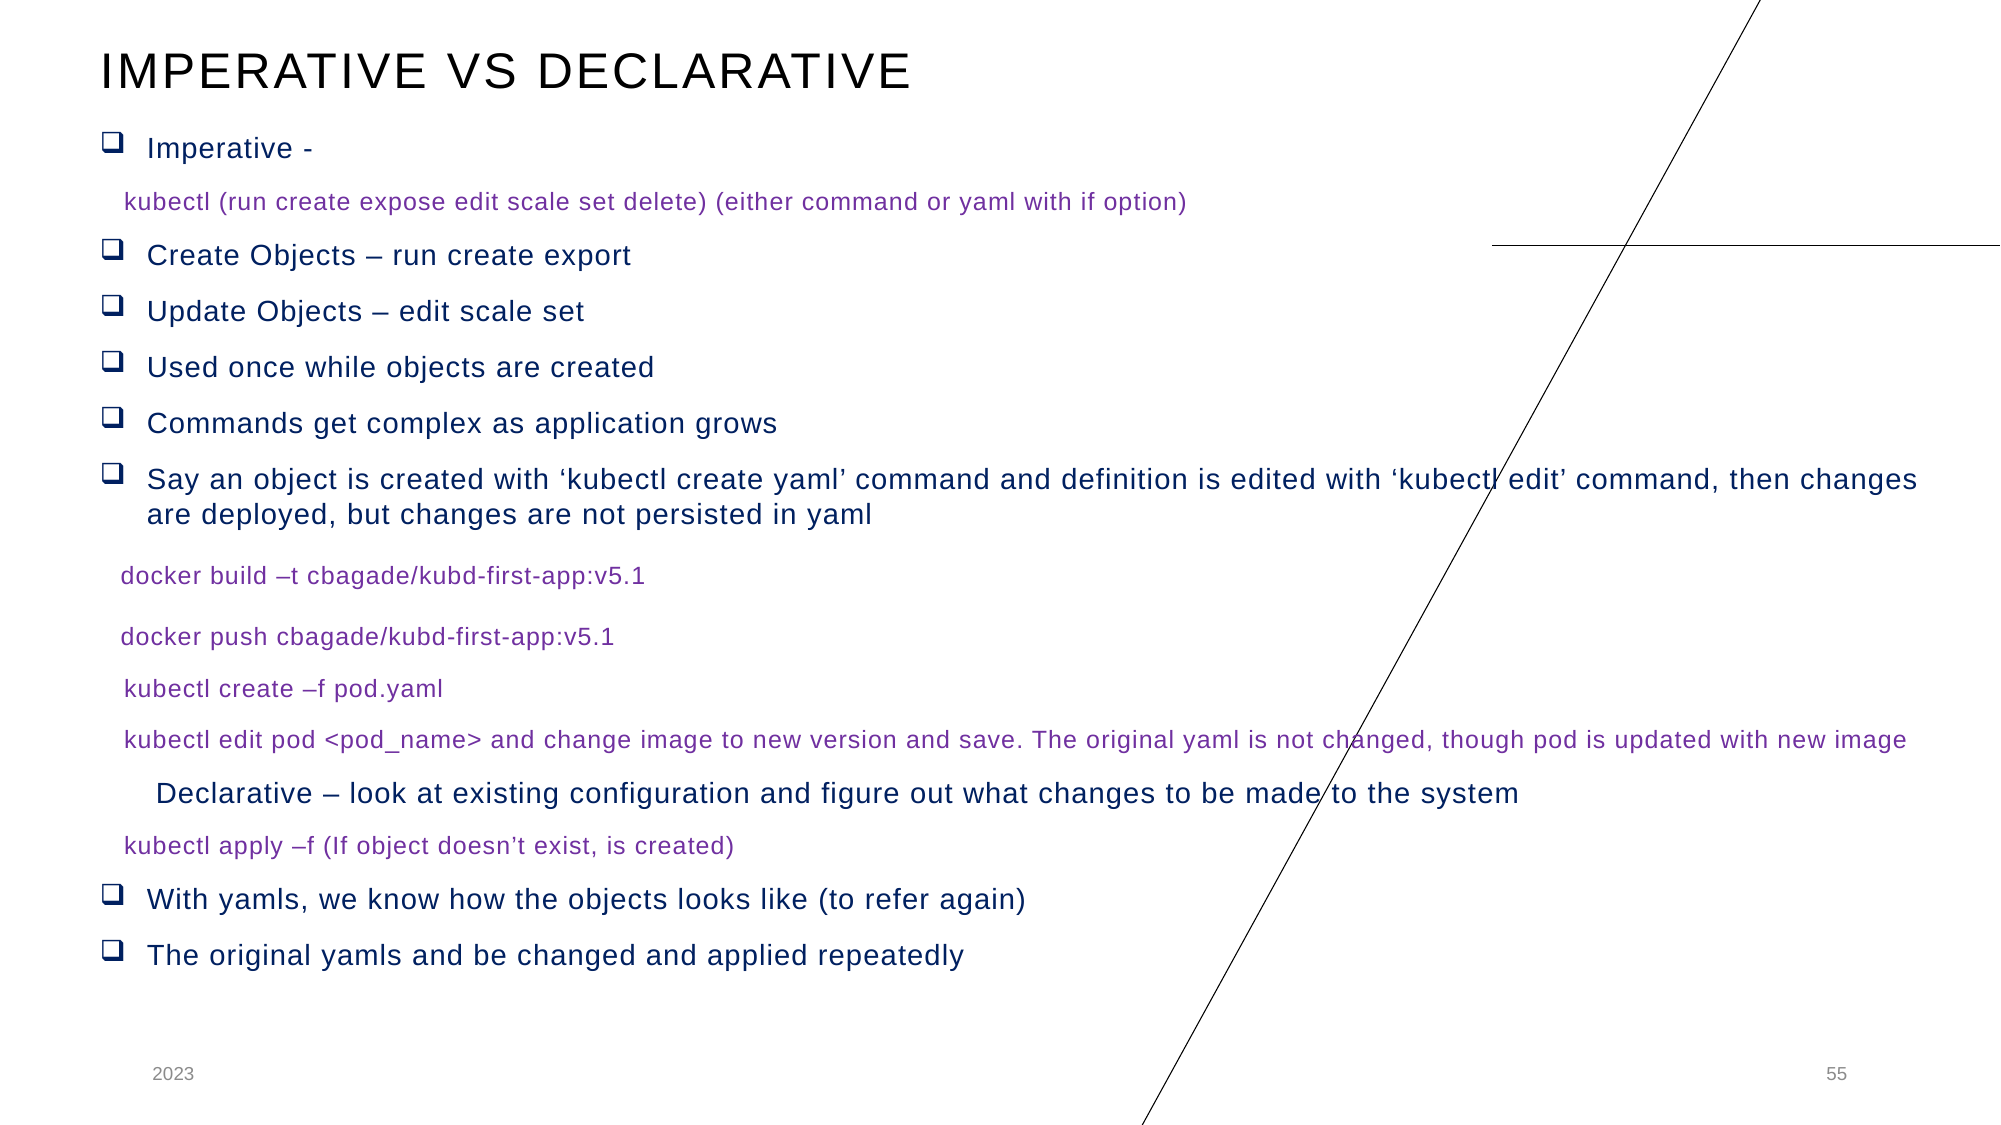

# Imperative vs declarative
Imperative -
   kubectl (run create expose edit scale set delete) (either command or yaml with if option)
Create Objects – run create export
Update Objects – edit scale set
Used once while objects are created
Commands get complex as application grows
Say an object is created with ‘kubectl create yaml’ command and definition is edited with ‘kubectl edit’ command, then changes are deployed, but changes are not persisted in yaml
  docker build –t cbagade/kubd-first-app:v5.1
  docker push cbagade/kubd-first-app:v5.1
   kubectl create –f pod.yaml
   kubectl edit pod <pod_name> and change image to new version and save. The original yaml is not changed, though pod is updated with new image
      Declarative – look at existing configuration and figure out what changes to be made to the system
   kubectl apply –f (If object doesn’t exist, is created)
With yamls, we know how the objects looks like (to refer again)
The original yamls and be changed and applied repeatedly

2023
55